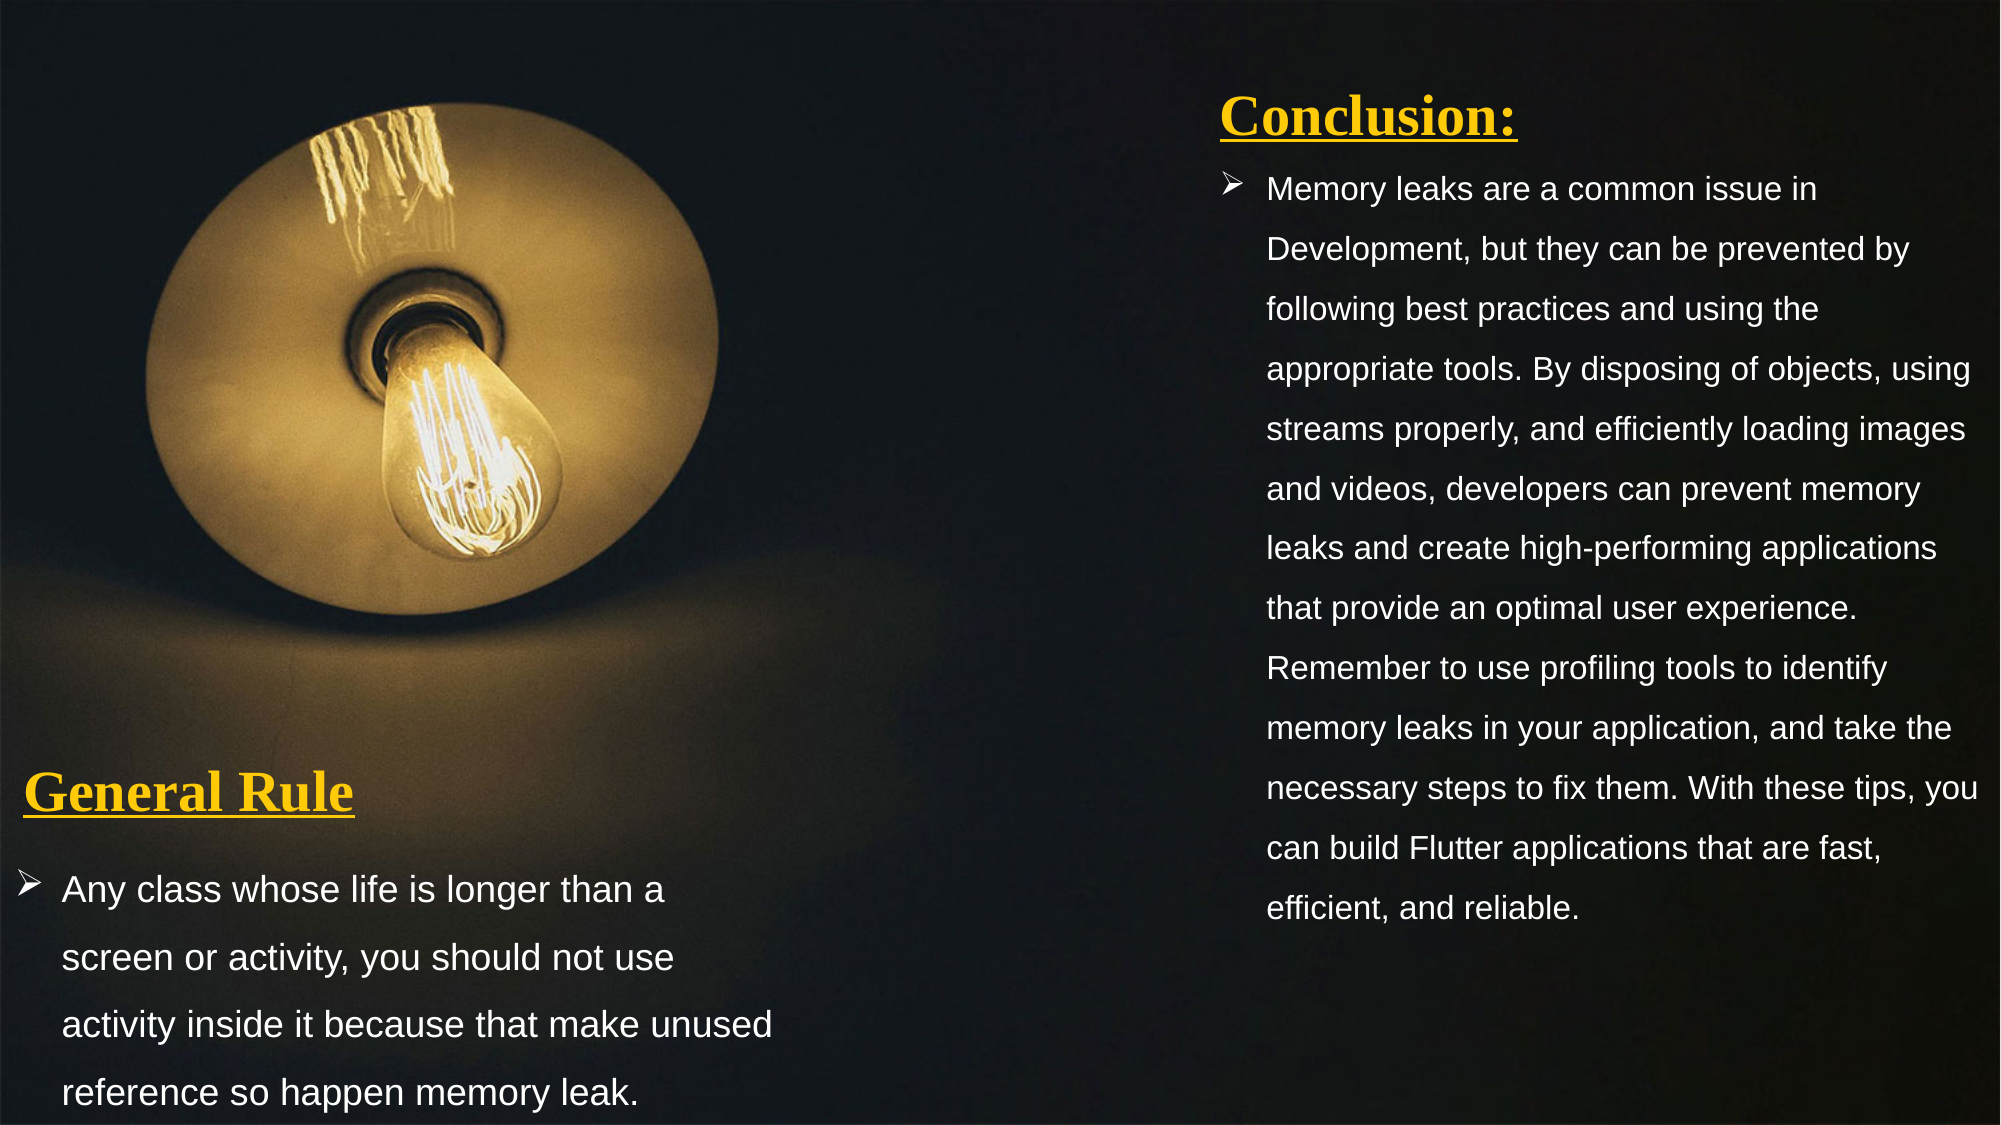

Conclusion:
Memory leaks are a common issue in Development, but they can be prevented by following best practices and using the appropriate tools. By disposing of objects, using streams properly, and efficiently loading images and videos, developers can prevent memory leaks and create high-performing applications that provide an optimal user experience. Remember to use profiling tools to identify memory leaks in your application, and take the necessary steps to fix them. With these tips, you can build Flutter applications that are fast, efficient, and reliable.

General Rule
Any class whose life is longer than a screen or activity, you should not use activity inside it because that make unused reference so happen memory leak.